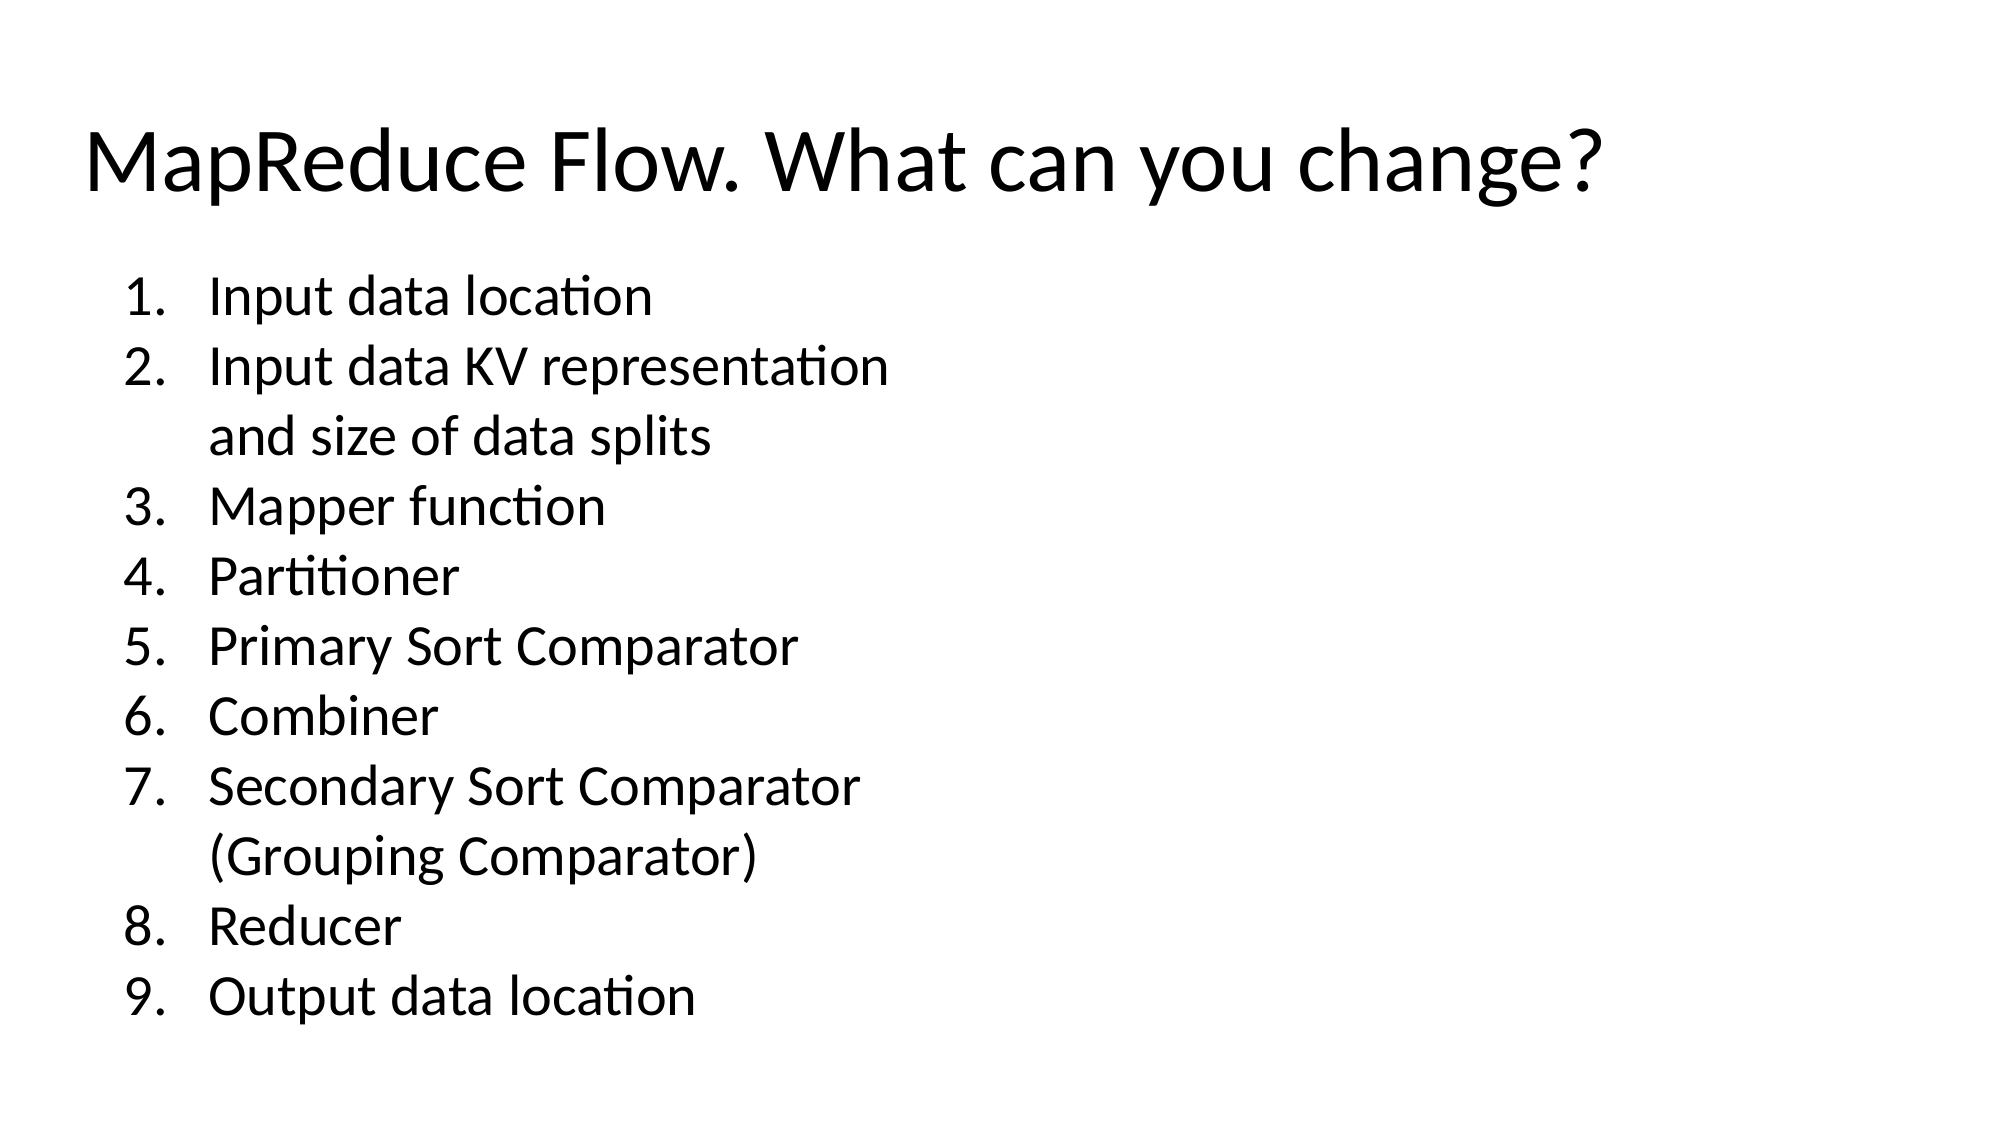

# MapReduce Flow. What can you change?
Input data location
Input data KV representation and size of data splits
Mapper function
Partitioner
Primary Sort Comparator
Combiner
Secondary Sort Comparator (Grouping Comparator)
Reducer
Output data location